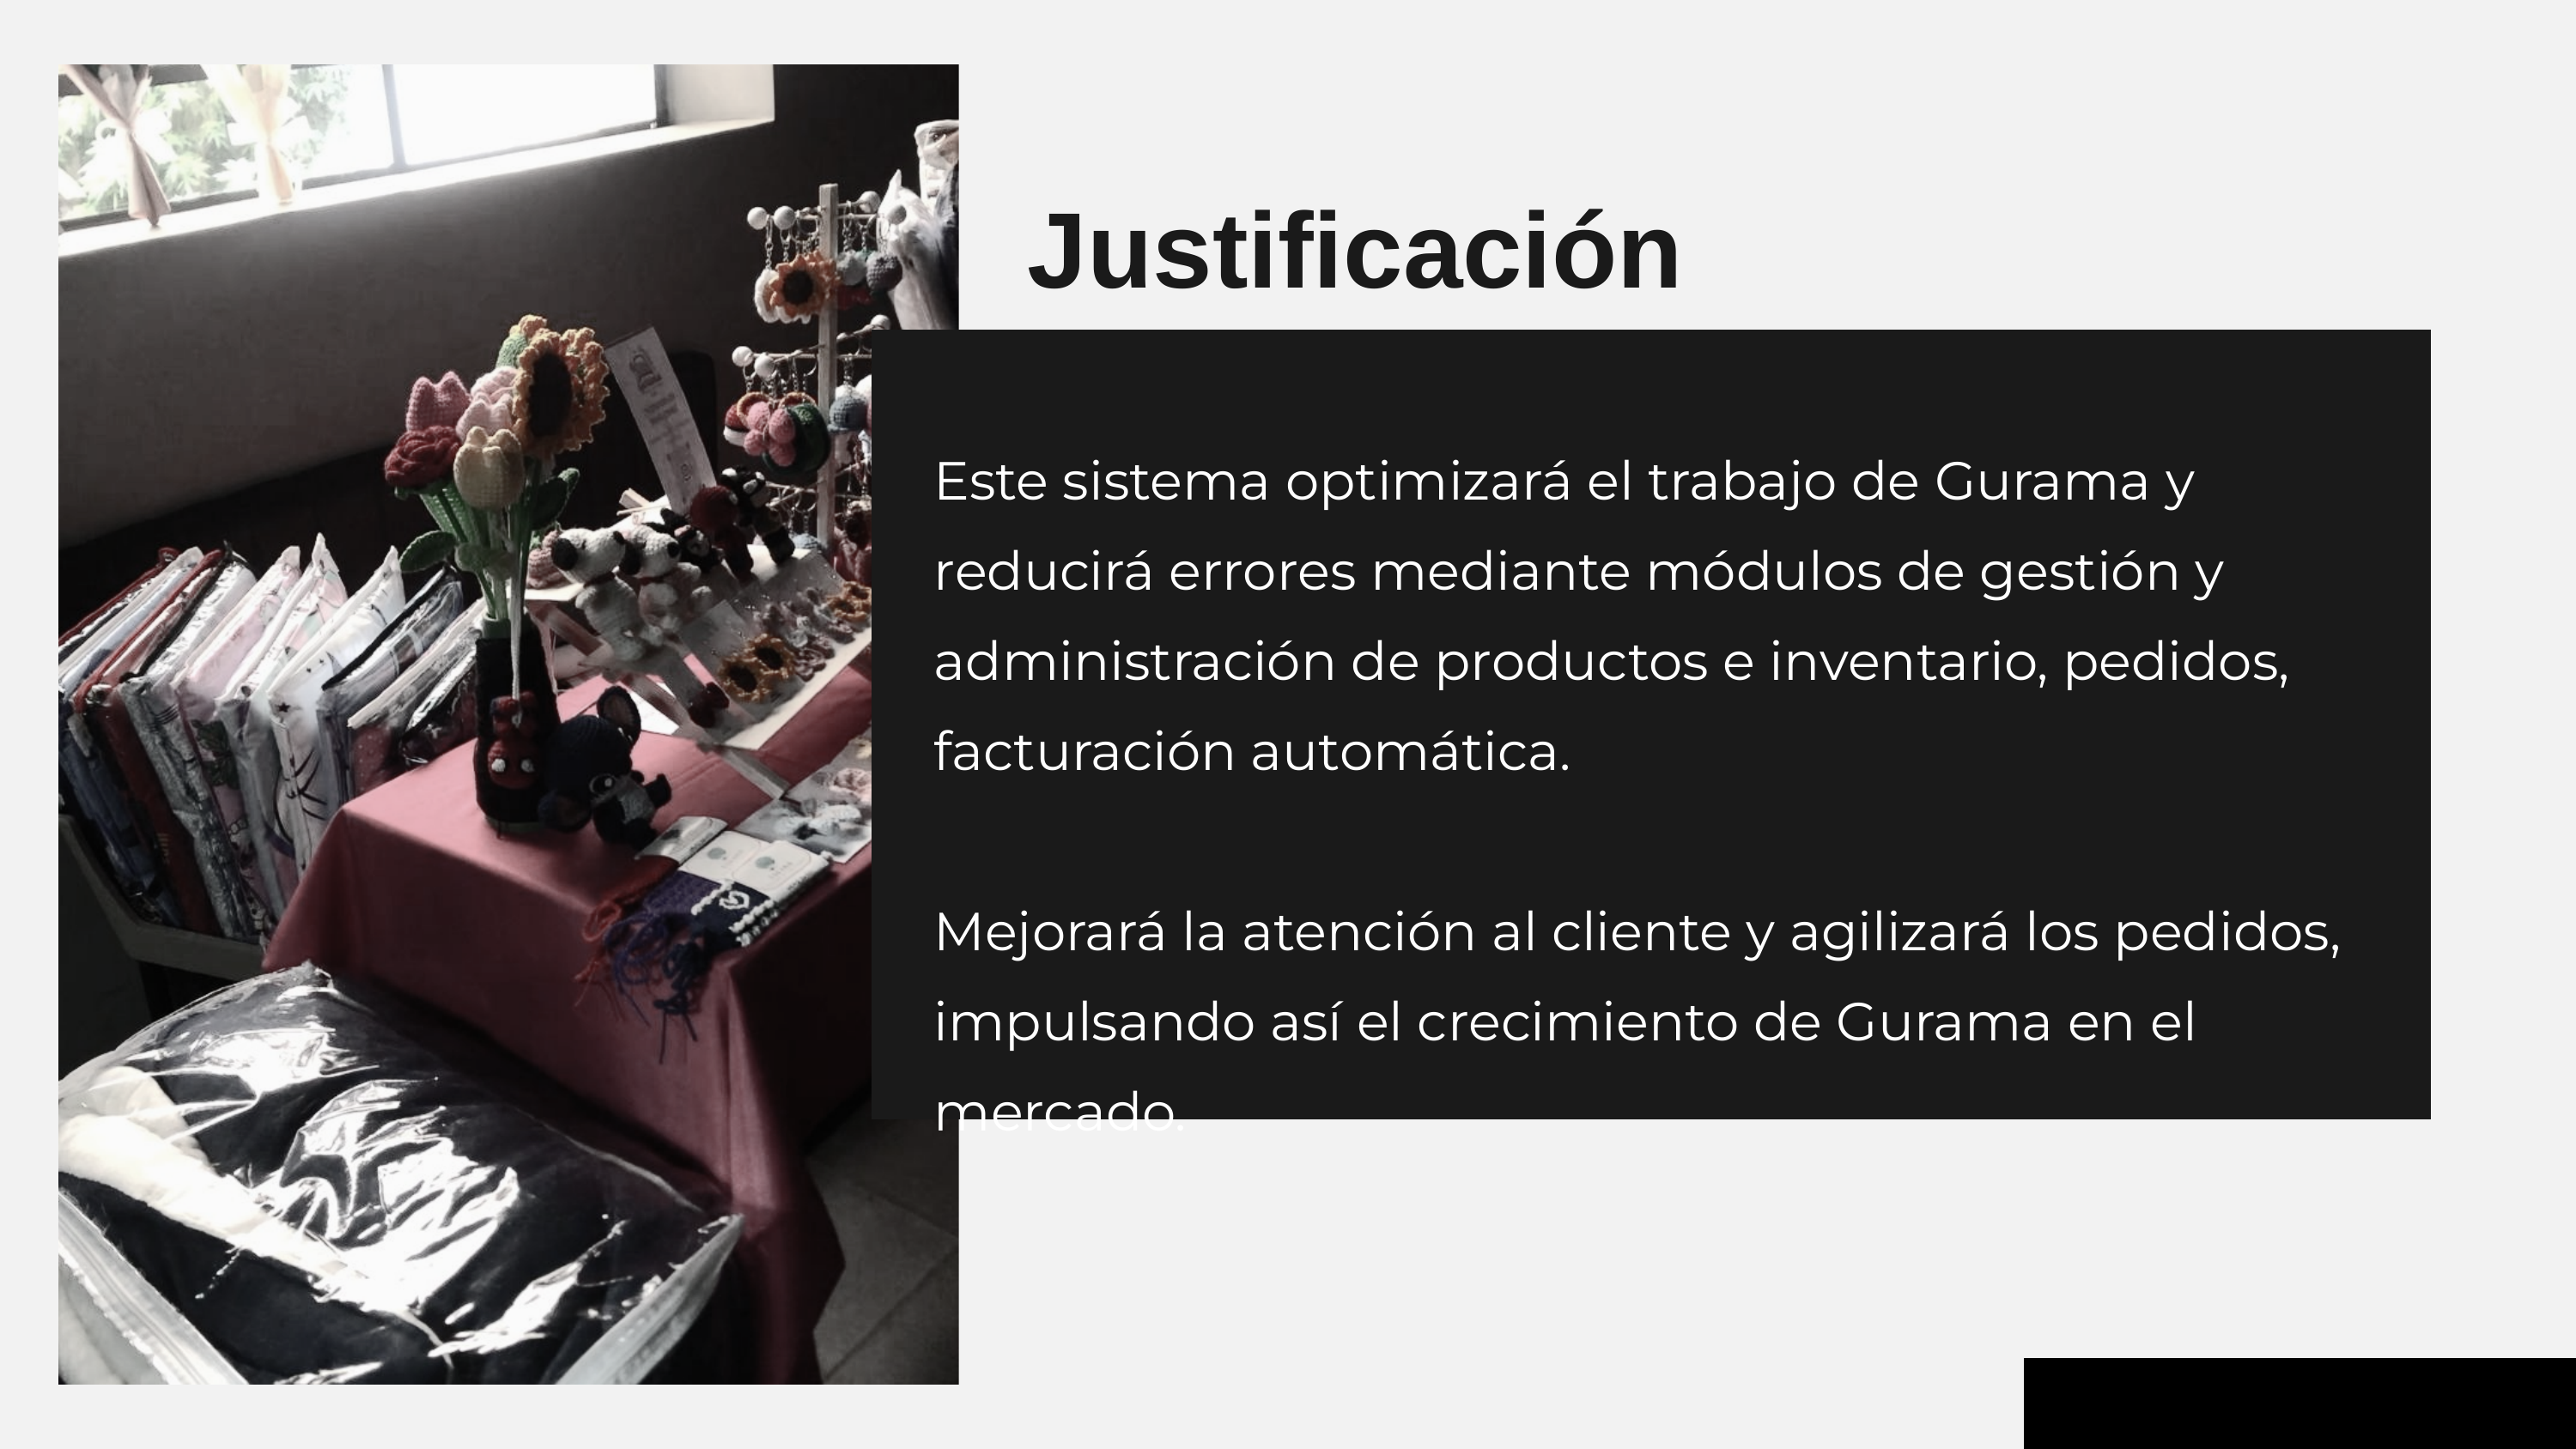

Justificación

Este sistema optimizará el trabajo de Gurama y reducirá errores mediante módulos de gestión y administración de productos e inventario, pedidos, facturación automática.

Mejorará la atención al cliente y agilizará los pedidos, impulsando así el crecimiento de Gurama en el mercado.

01